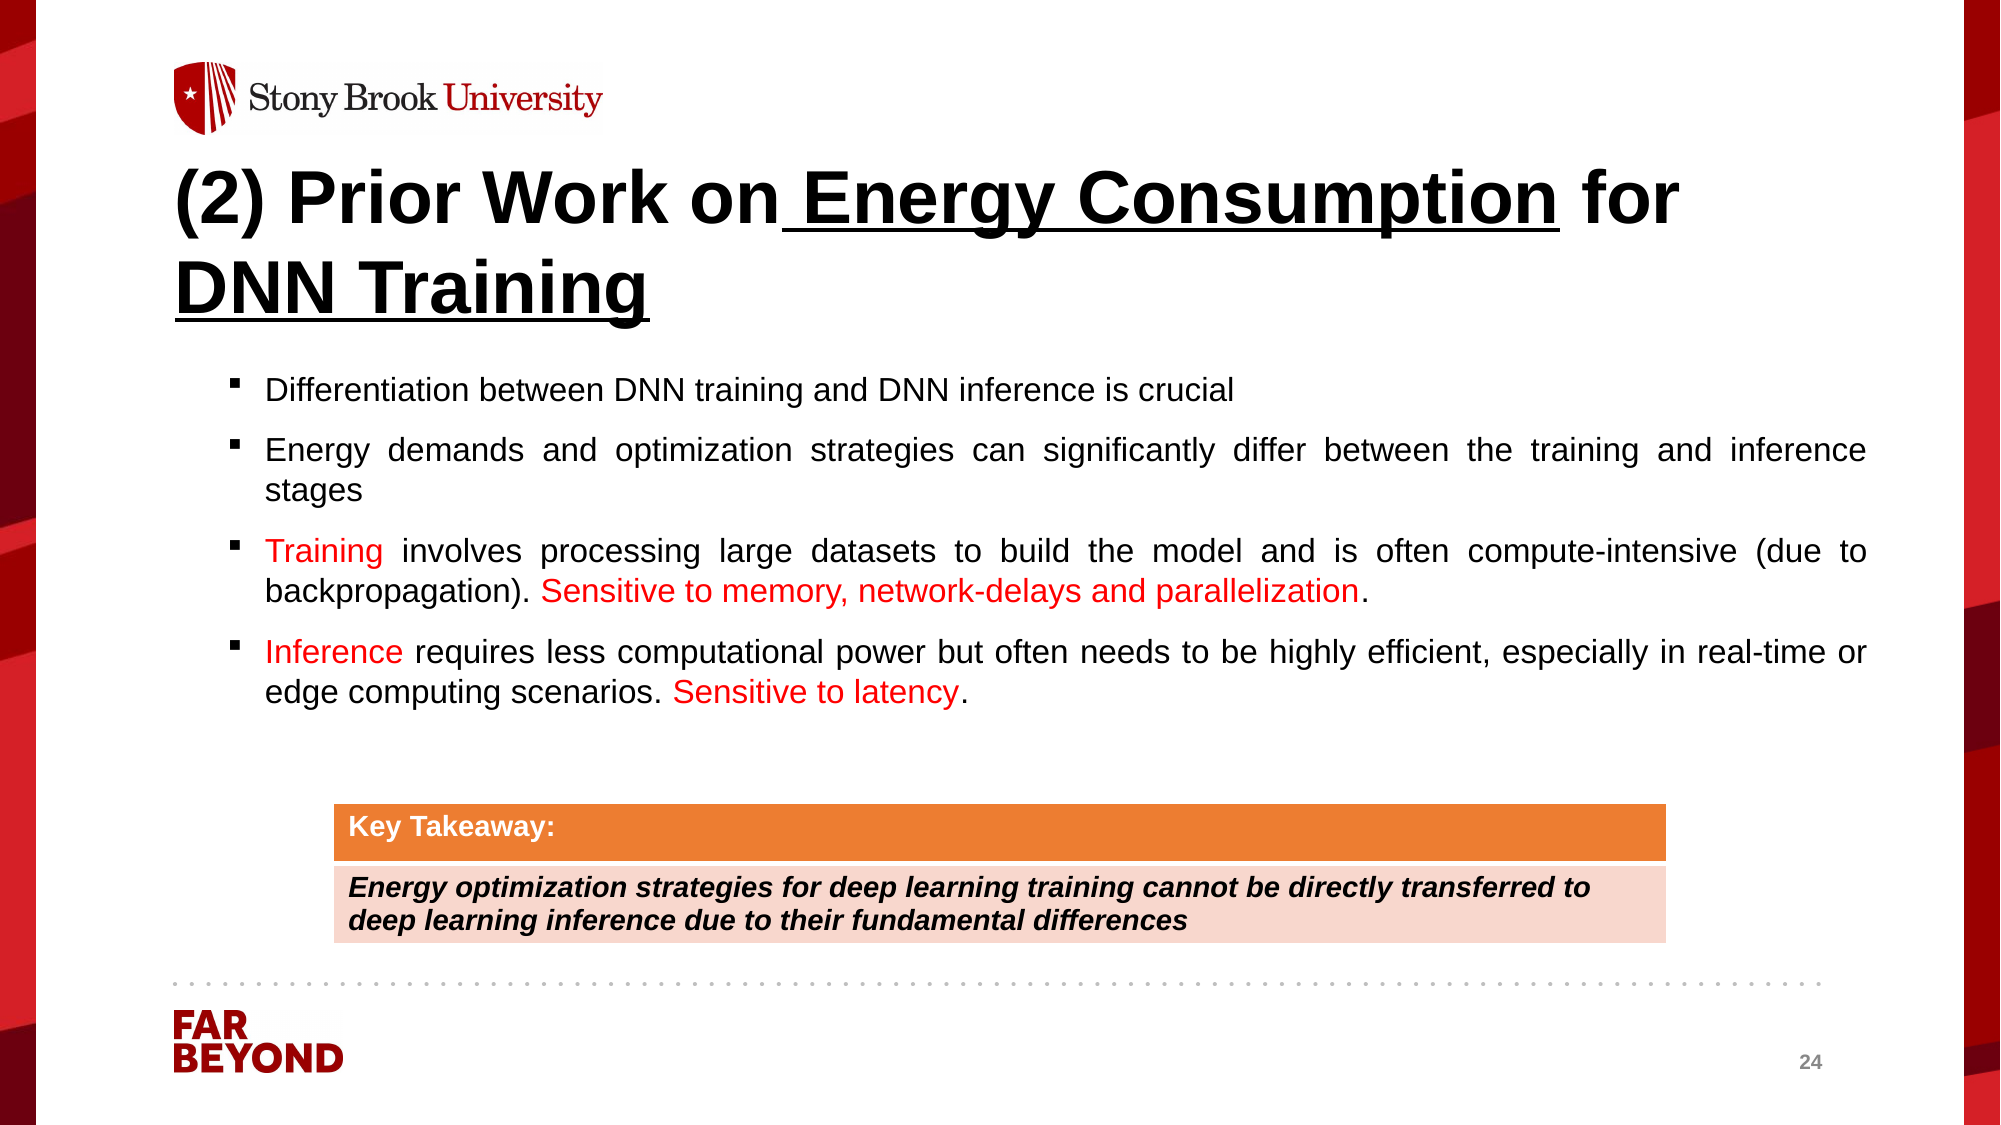

(2) Prior Work on Energy Consumption for DNN Training
Differentiation between DNN training and DNN inference is crucial
Energy demands and optimization strategies can significantly differ between the training and inference stages
Training involves processing large datasets to build the model and is often compute-intensive (due to backpropagation). Sensitive to memory, network-delays and parallelization.
Inference requires less computational power but often needs to be highly efficient, especially in real-time or edge computing scenarios. Sensitive to latency.
| Key Takeaway: |
| --- |
| Energy optimization strategies for deep learning training cannot be directly transferred to deep learning inference due to their fundamental differences |
24